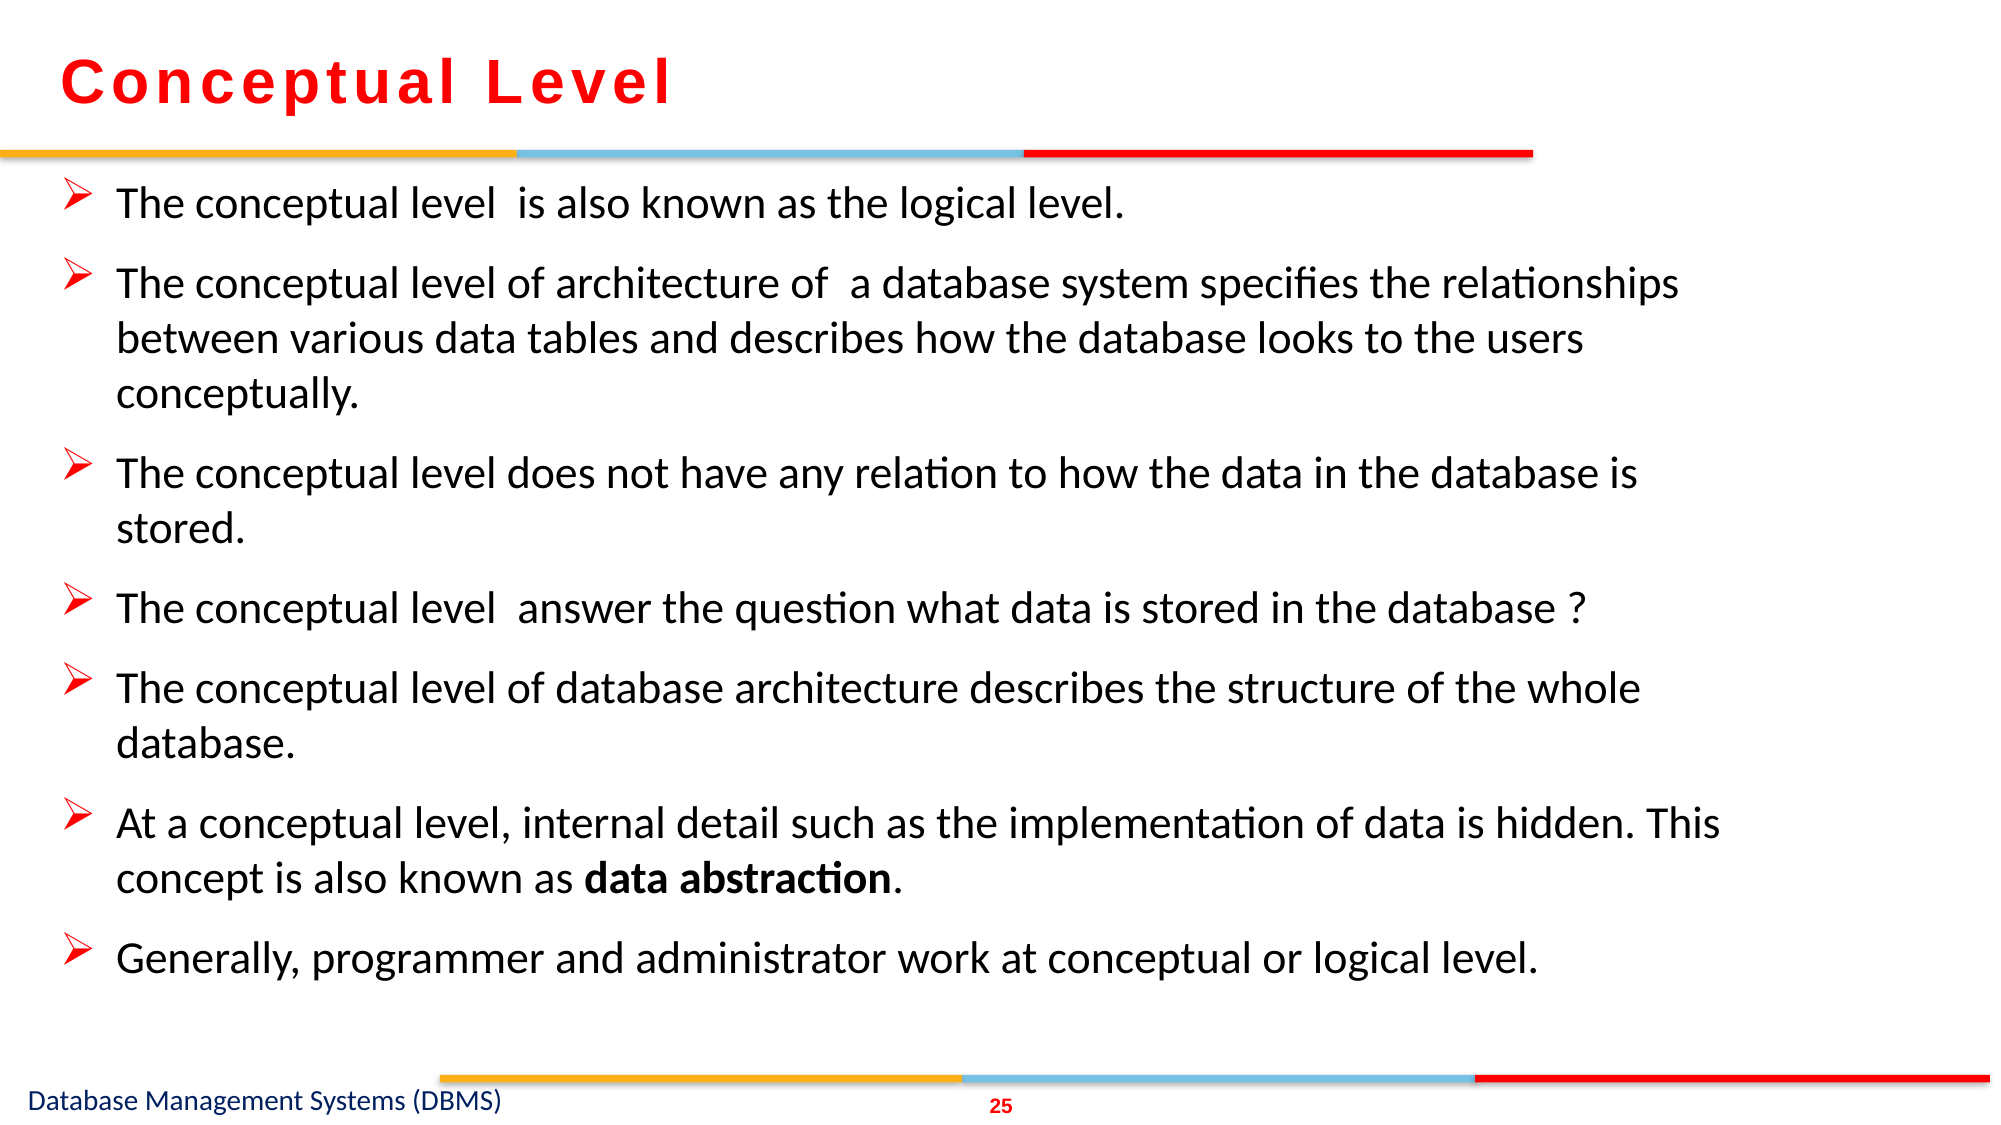

Conceptual Level
The conceptual level  is also known as the logical level.
The conceptual level of architecture of  a database system specifies the relationships between various data tables and describes how the database looks to the users conceptually.
The conceptual level does not have any relation to how the data in the database is stored.
The conceptual level  answer the question what data is stored in the database ?
The conceptual level of database architecture describes the structure of the whole database.
At a conceptual level, internal detail such as the implementation of data is hidden. This concept is also known as data abstraction.
Generally, programmer and administrator work at conceptual or logical level.